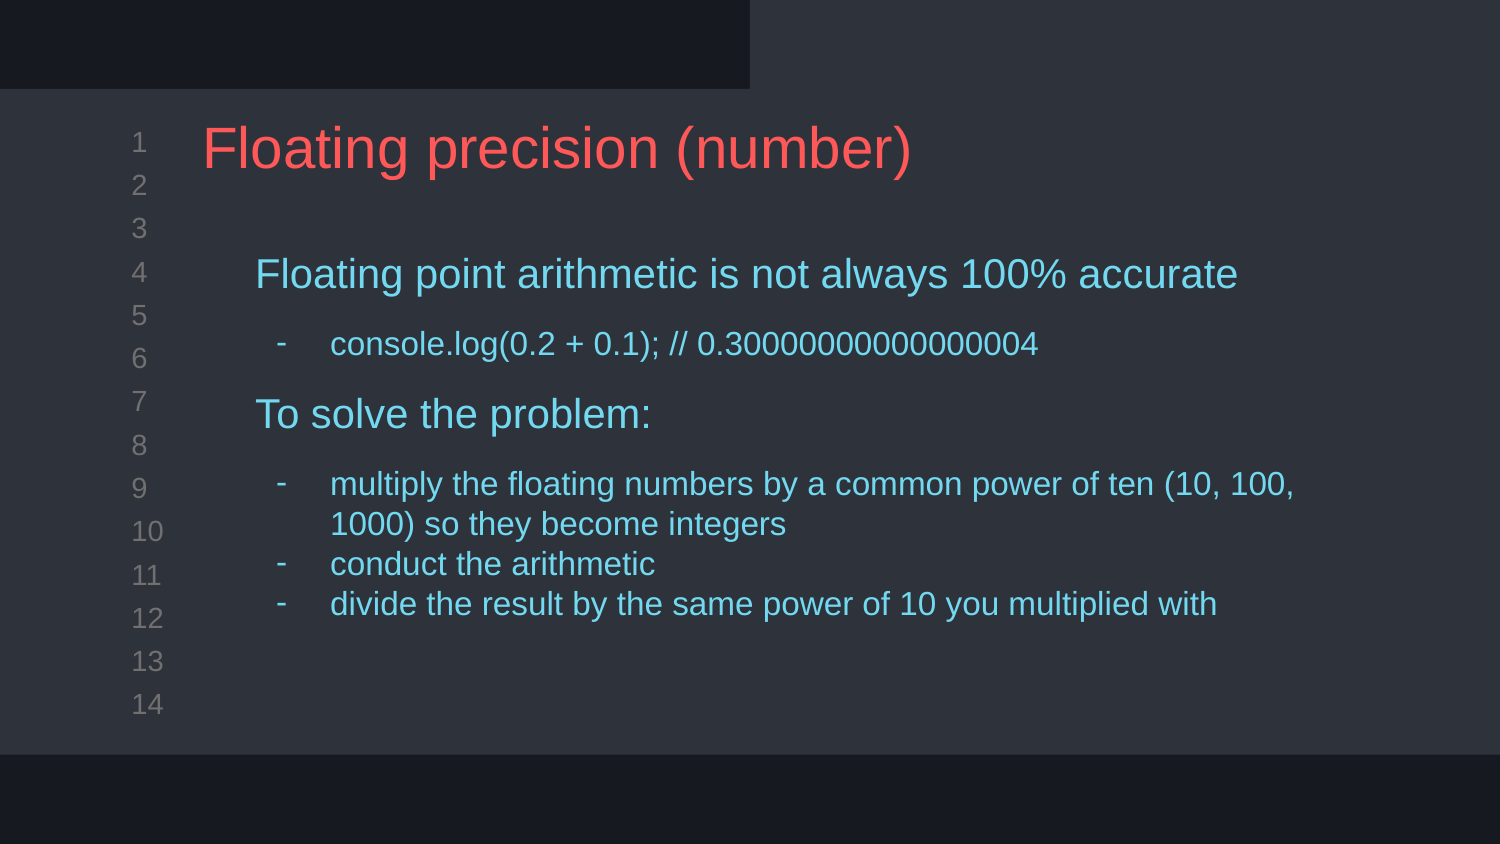

# Floating precision (number)
Floating point arithmetic is not always 100% accurate
console.log(0.2 + 0.1); // 0.30000000000000004
To solve the problem:
multiply the floating numbers by a common power of ten (10, 100, 1000) so they become integers
conduct the arithmetic
divide the result by the same power of 10 you multiplied with